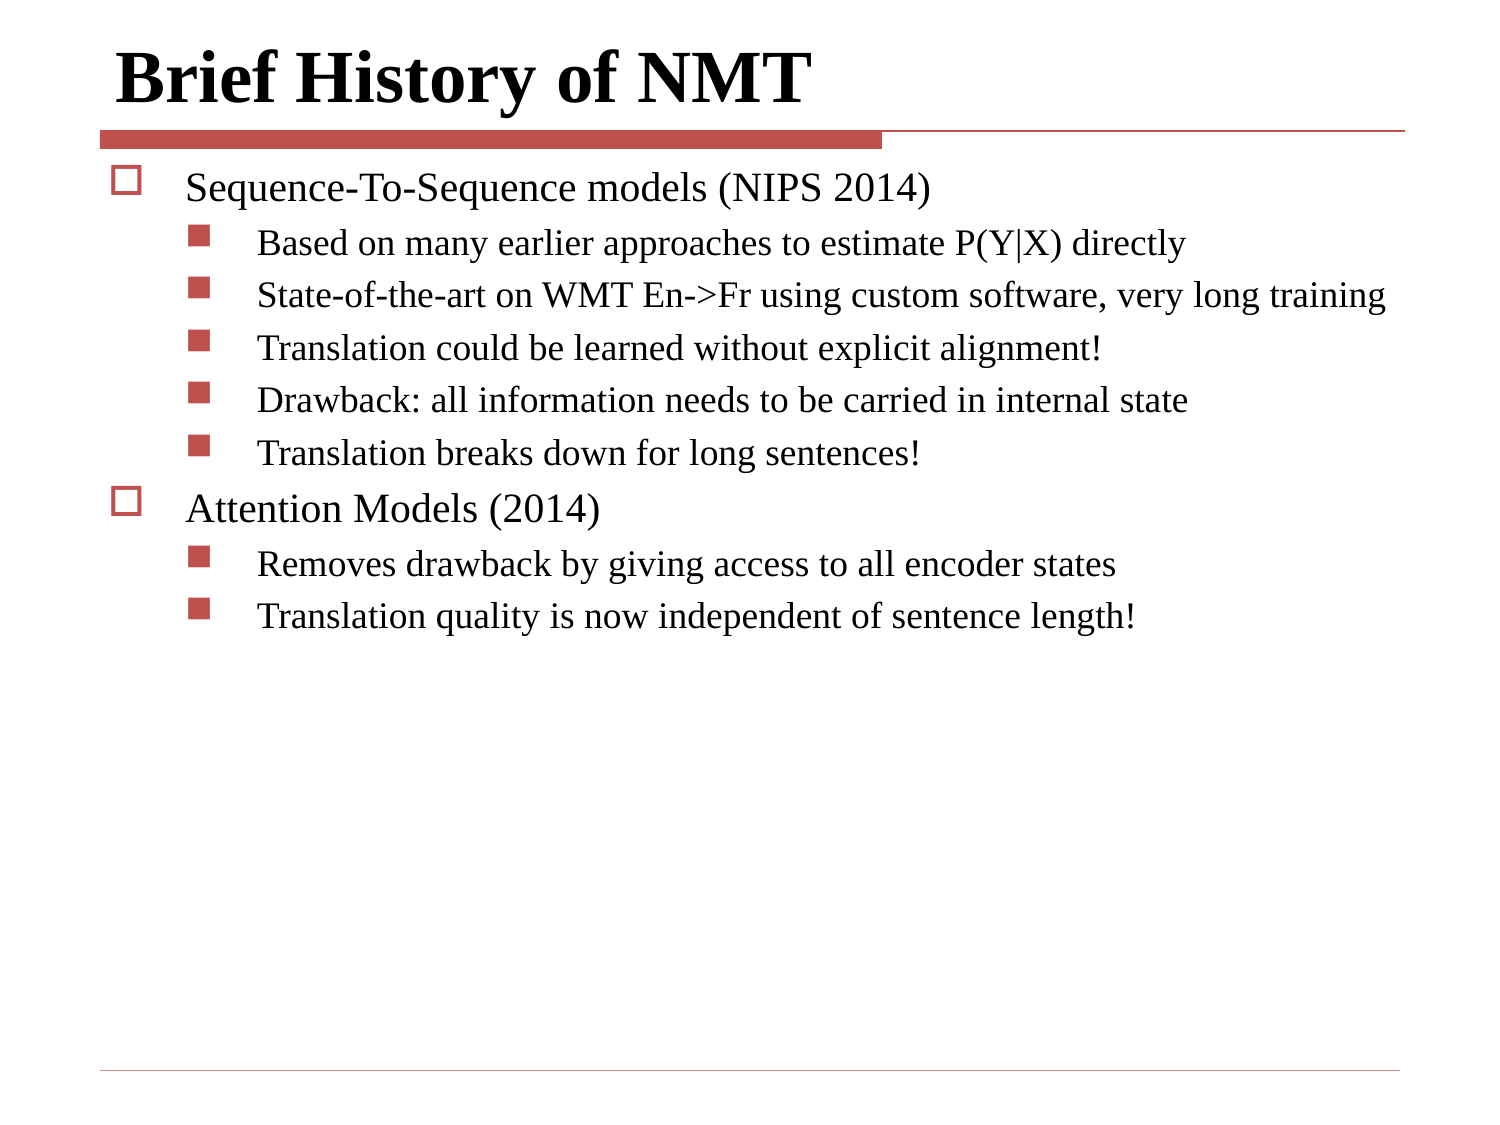

# Brief History of NMT
Sequence-To-Sequence models (NIPS 2014)
Based on many earlier approaches to estimate P(Y|X) directly
State-of-the-art on WMT En->Fr using custom software, very long training
Translation could be learned without explicit alignment!
Drawback: all information needs to be carried in internal state
Translation breaks down for long sentences!
Attention Models (2014)
Removes drawback by giving access to all encoder states
Translation quality is now independent of sentence length!